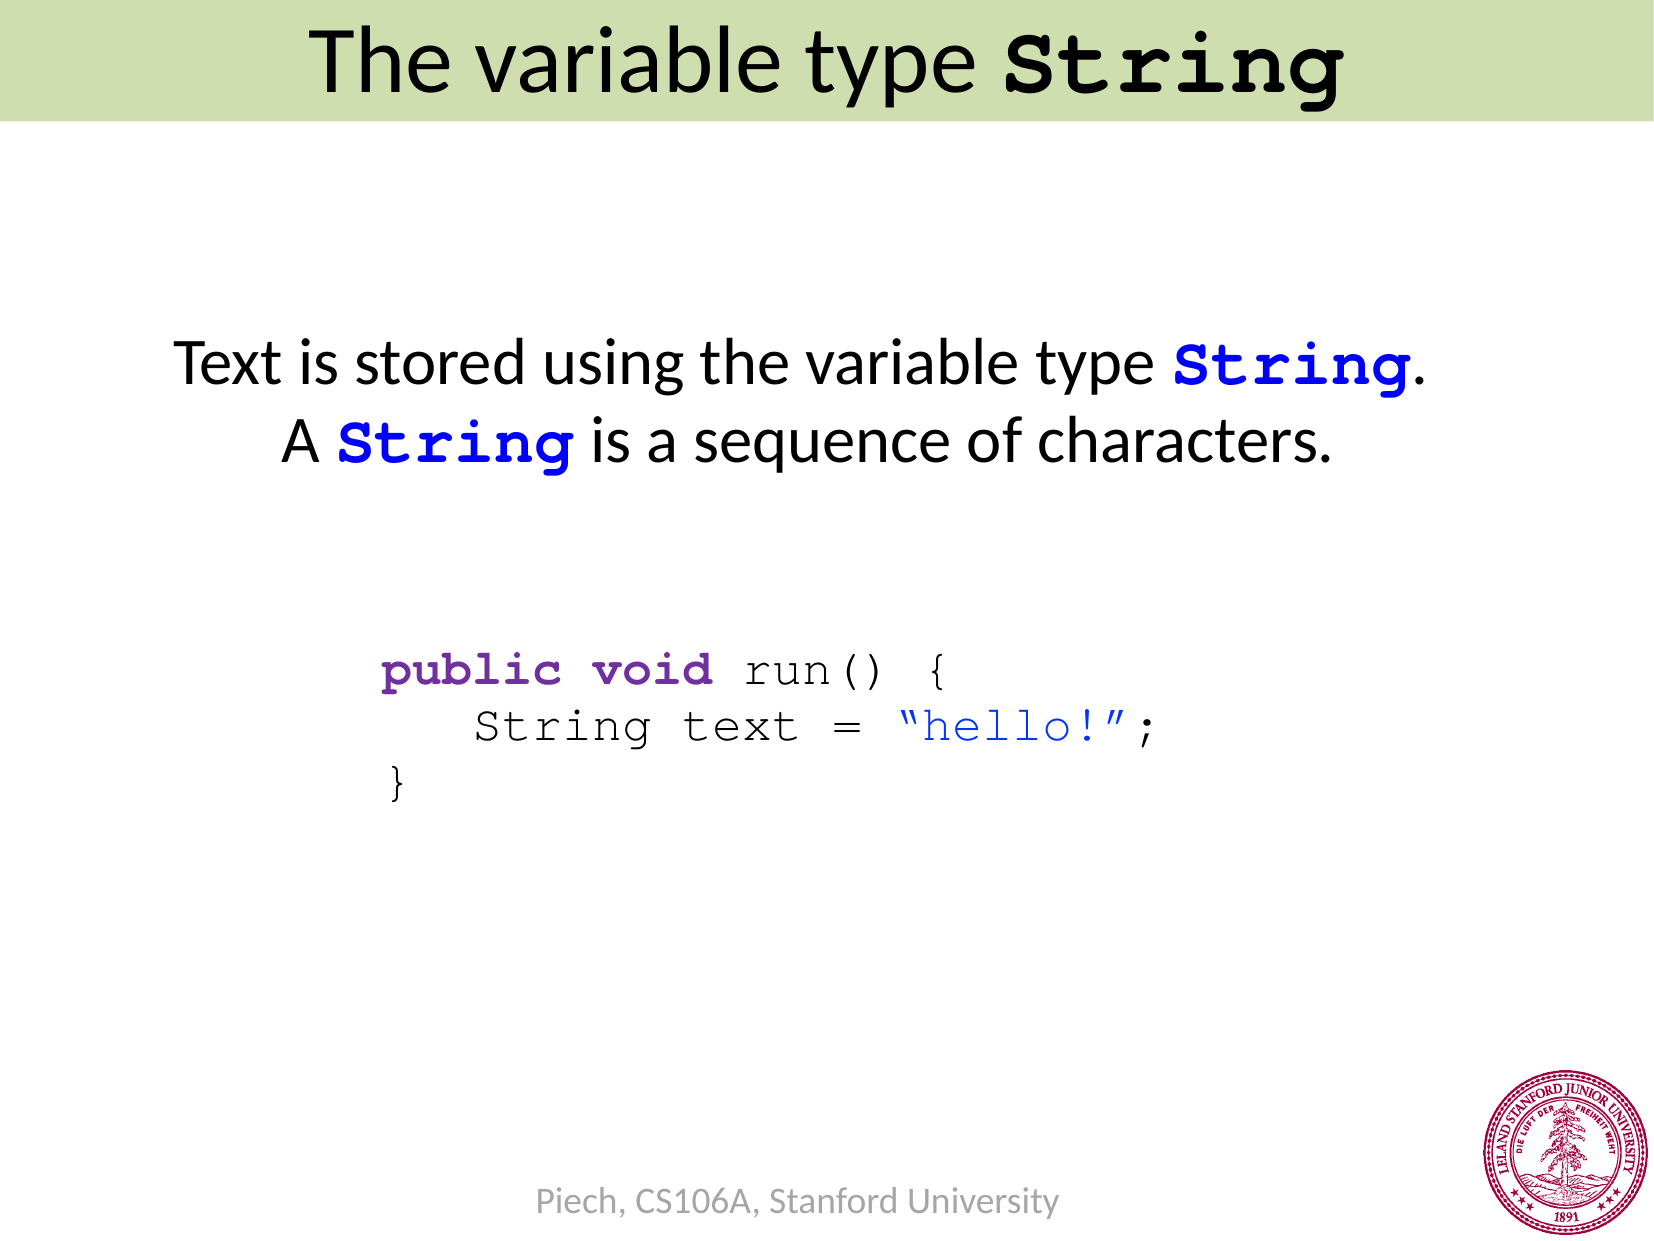

Text is stored using the variable type String.
A String is a sequence of characters.
The variable type String
public void run() {
   String text = “hello!”;
}